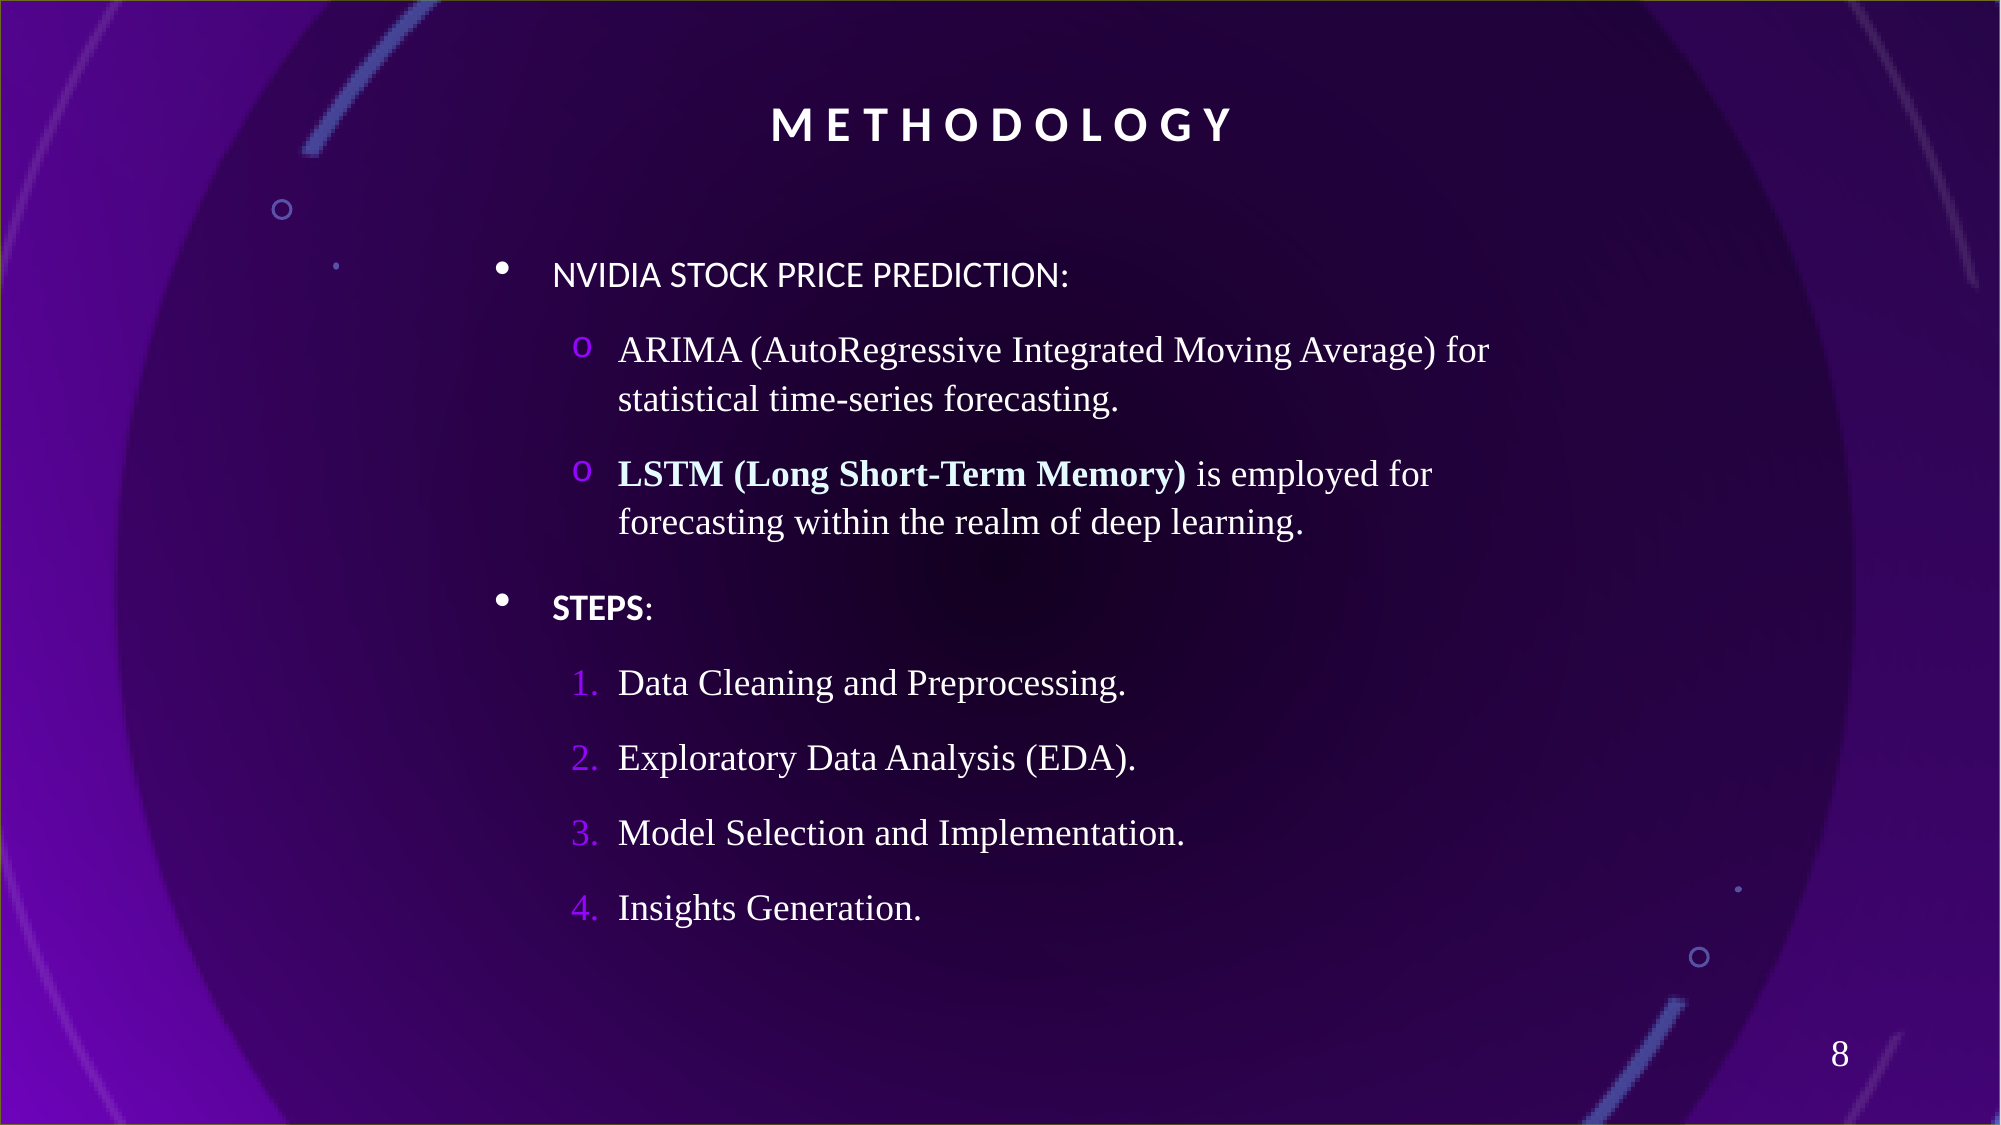

# Methodology
NVIDIA STOCK PRICE PREDICTION:
ARIMA (AutoRegressive Integrated Moving Average) for statistical time-series forecasting.
LSTM (Long Short-Term Memory) is employed for forecasting within the realm of deep learning.
Steps:
Data Cleaning and Preprocessing.
Exploratory Data Analysis (EDA).
Model Selection and Implementation.
Insights Generation.
8